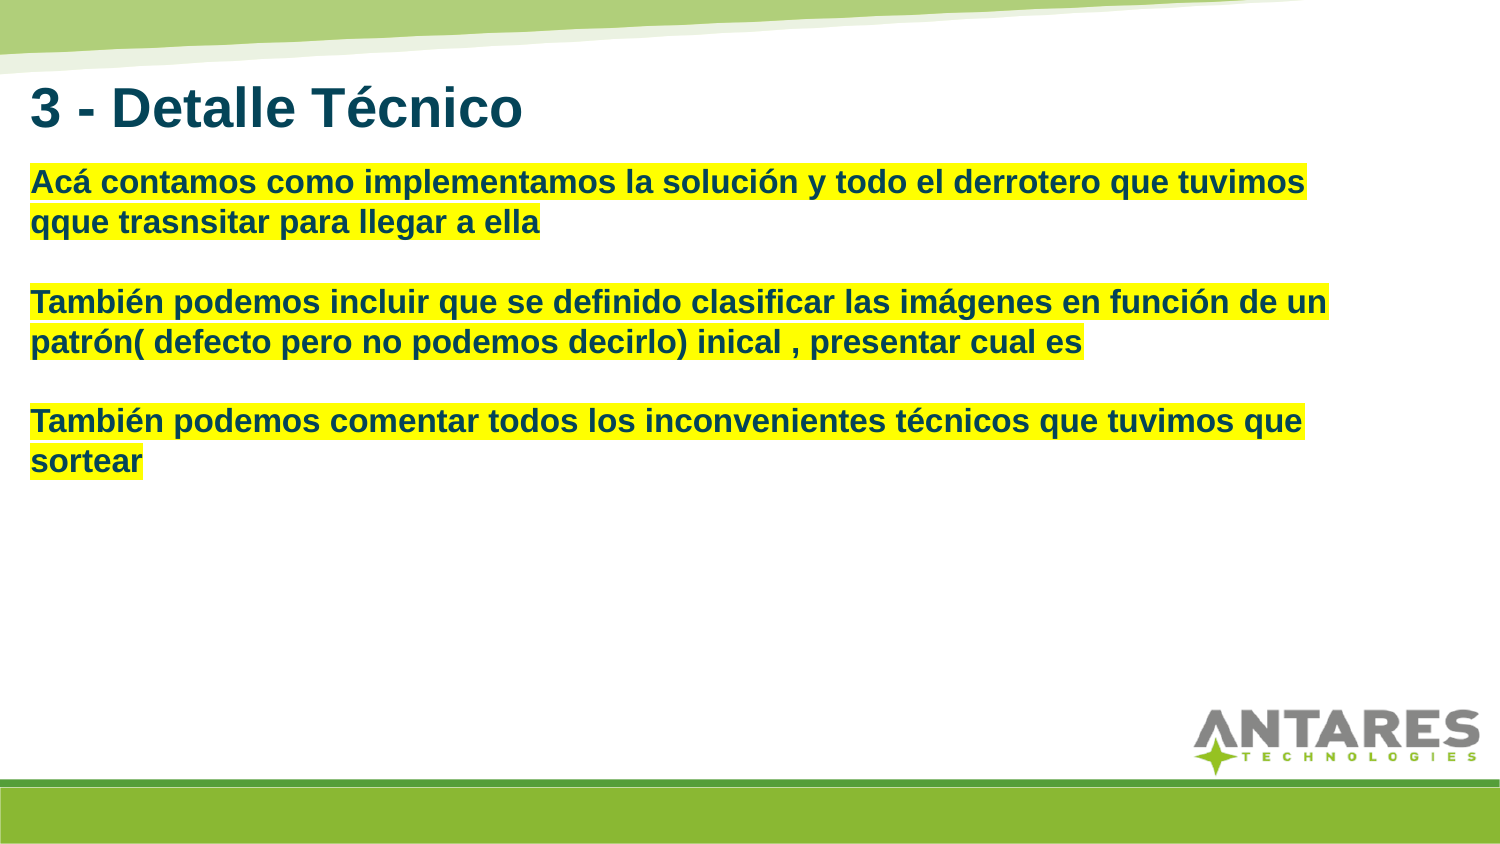

3 - Detalle Técnico
Acá contamos como implementamos la solución y todo el derrotero que tuvimos qque trasnsitar para llegar a ella
También podemos incluir que se definido clasificar las imágenes en función de un patrón( defecto pero no podemos decirlo) inical , presentar cual es
También podemos comentar todos los inconvenientes técnicos que tuvimos que sortear